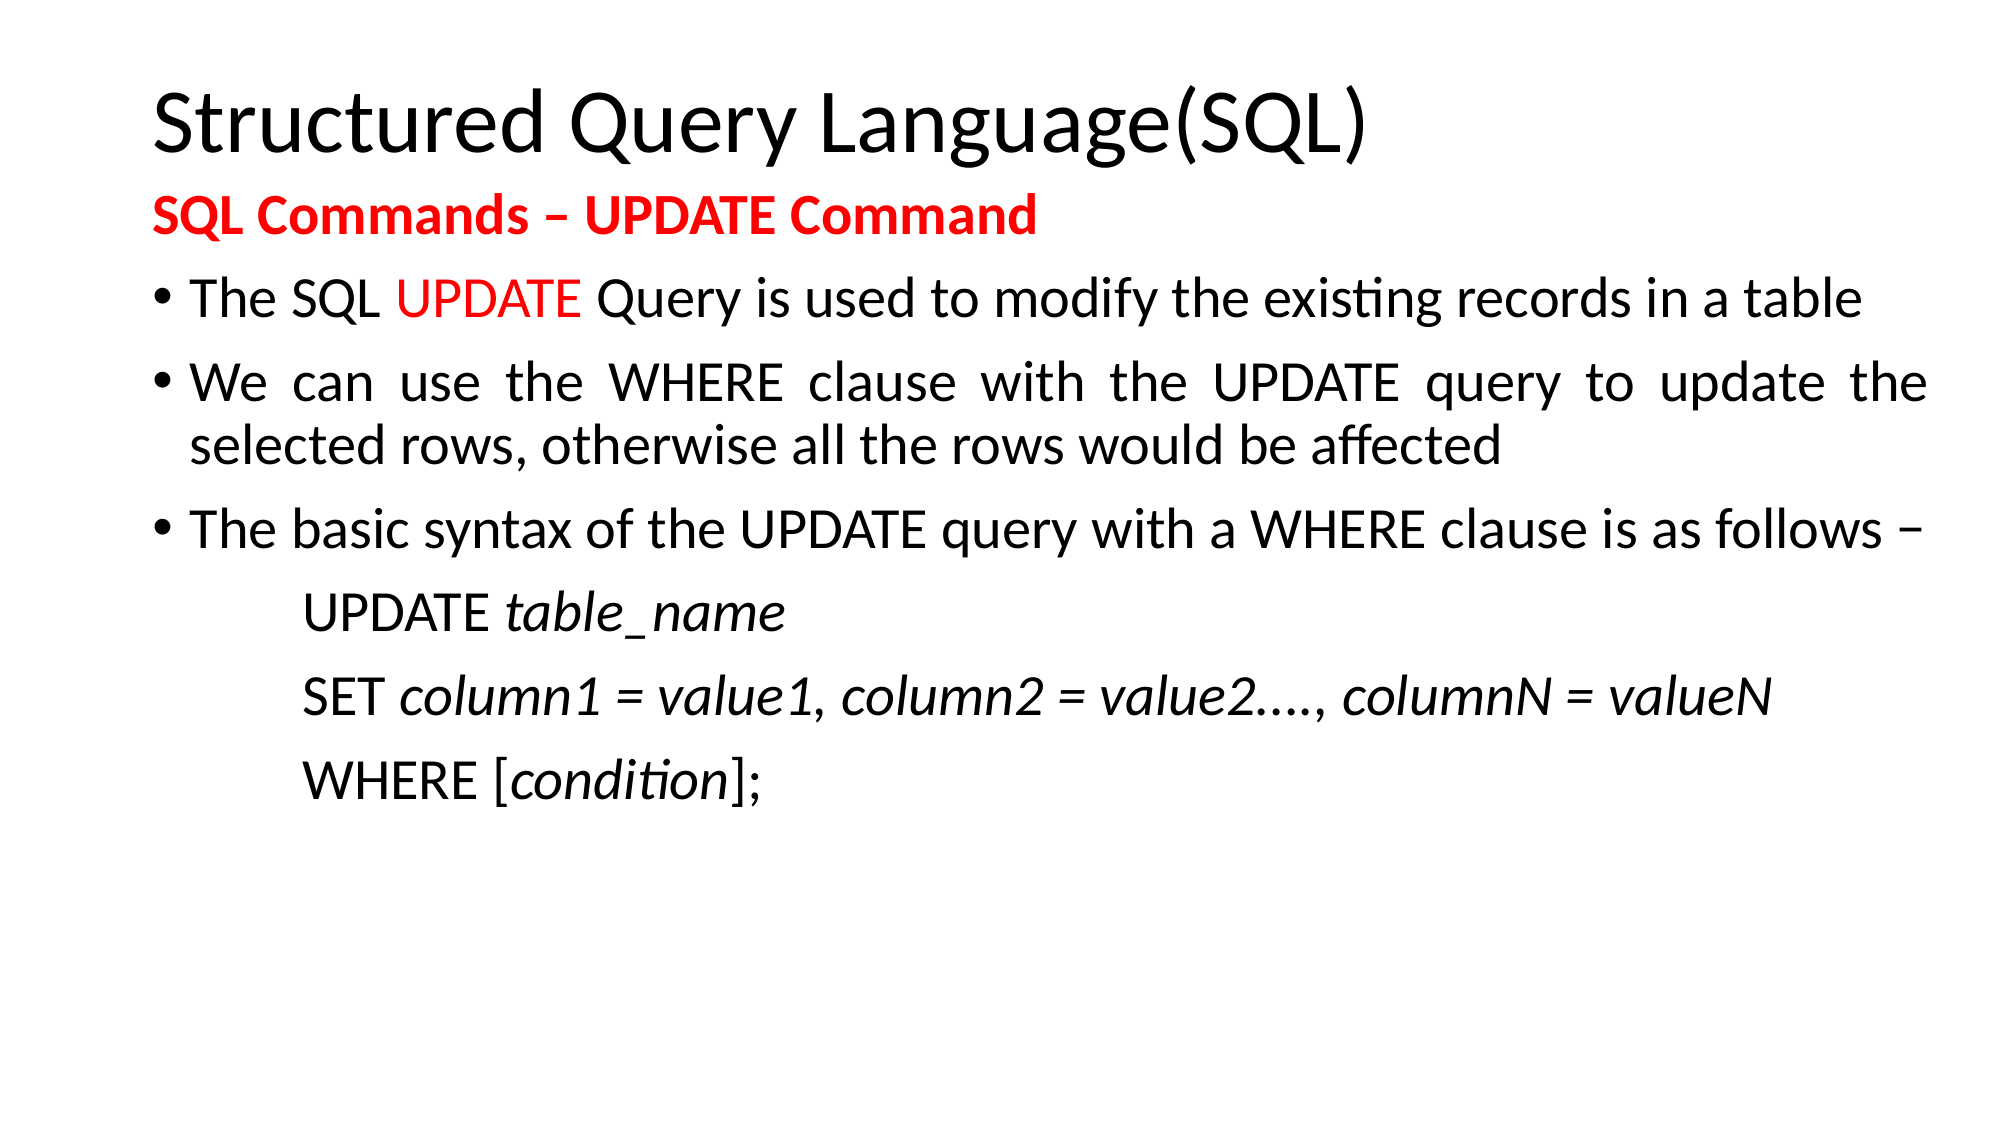

# Structured Query Language(SQL)
SQL Commands – UPDATE Command
The SQL UPDATE Query is used to modify the existing records in a table
We can use the WHERE clause with the UPDATE query to update the selected rows, otherwise all the rows would be affected
The basic syntax of the UPDATE query with a WHERE clause is as follows −
	UPDATE table_name
	SET column1 = value1, column2 = value2...., columnN = valueN
	WHERE [condition];